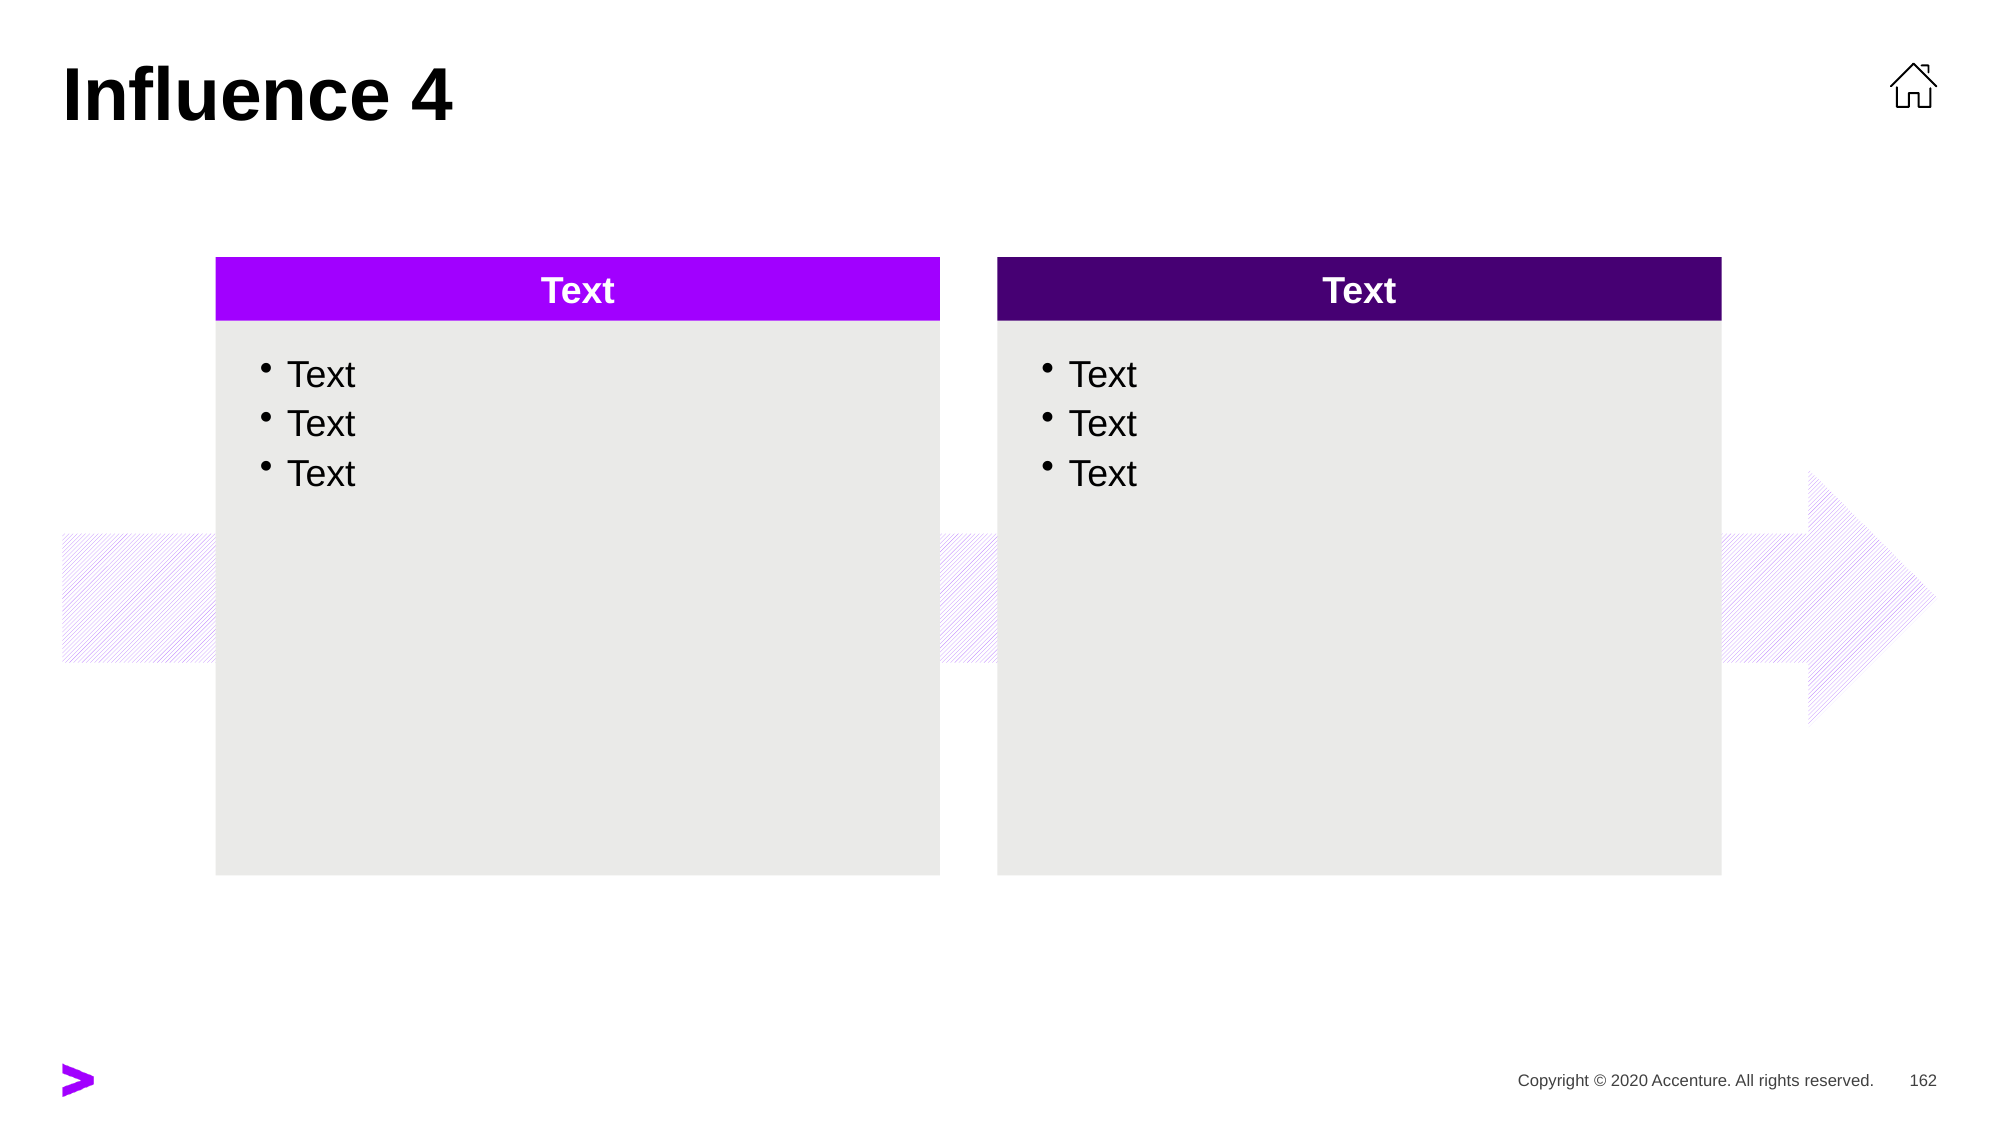

# Influence 4

Text
Text
Text
Text
Text
Text
Text
Text